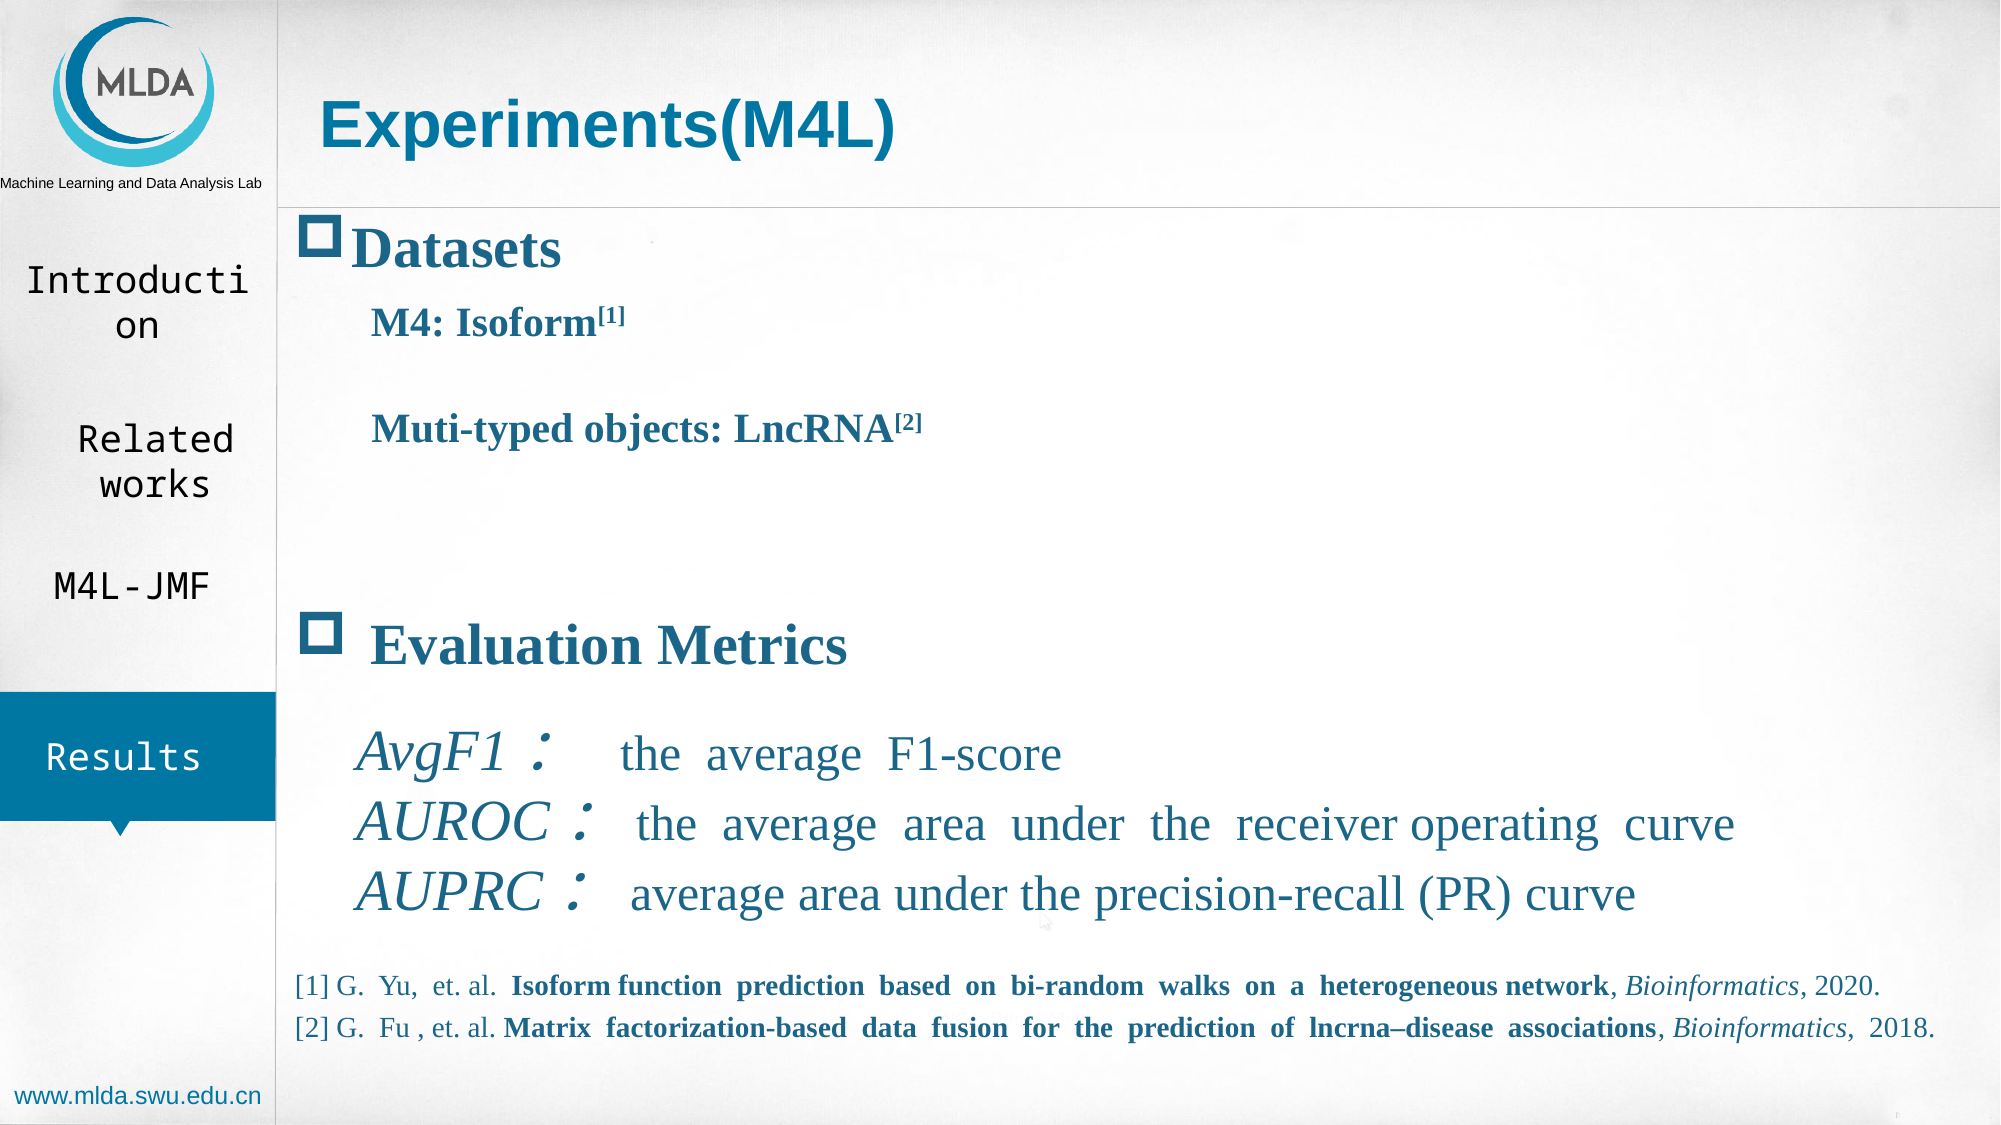

Experiments(M4L)
Datasets
M4: Isoform[1]
Muti-typed objects: LncRNA[2]
Evaluation Metrics
AvgF1：  the  average  F1-score
AUROC：the  average  area  under  the  receiver operating  curve
AUPRC：average area under the precision-recall (PR) curve
[1] G.  Yu,  et. al.  Isoform function  prediction  based  on  bi-random  walks  on  a  heterogeneous network, Bioinformatics, 2020.
[2] G.  Fu , et. al. Matrix  factorization-based  data  fusion  for  the  prediction  of  lncrna–disease  associations, Bioinformatics,  2018.